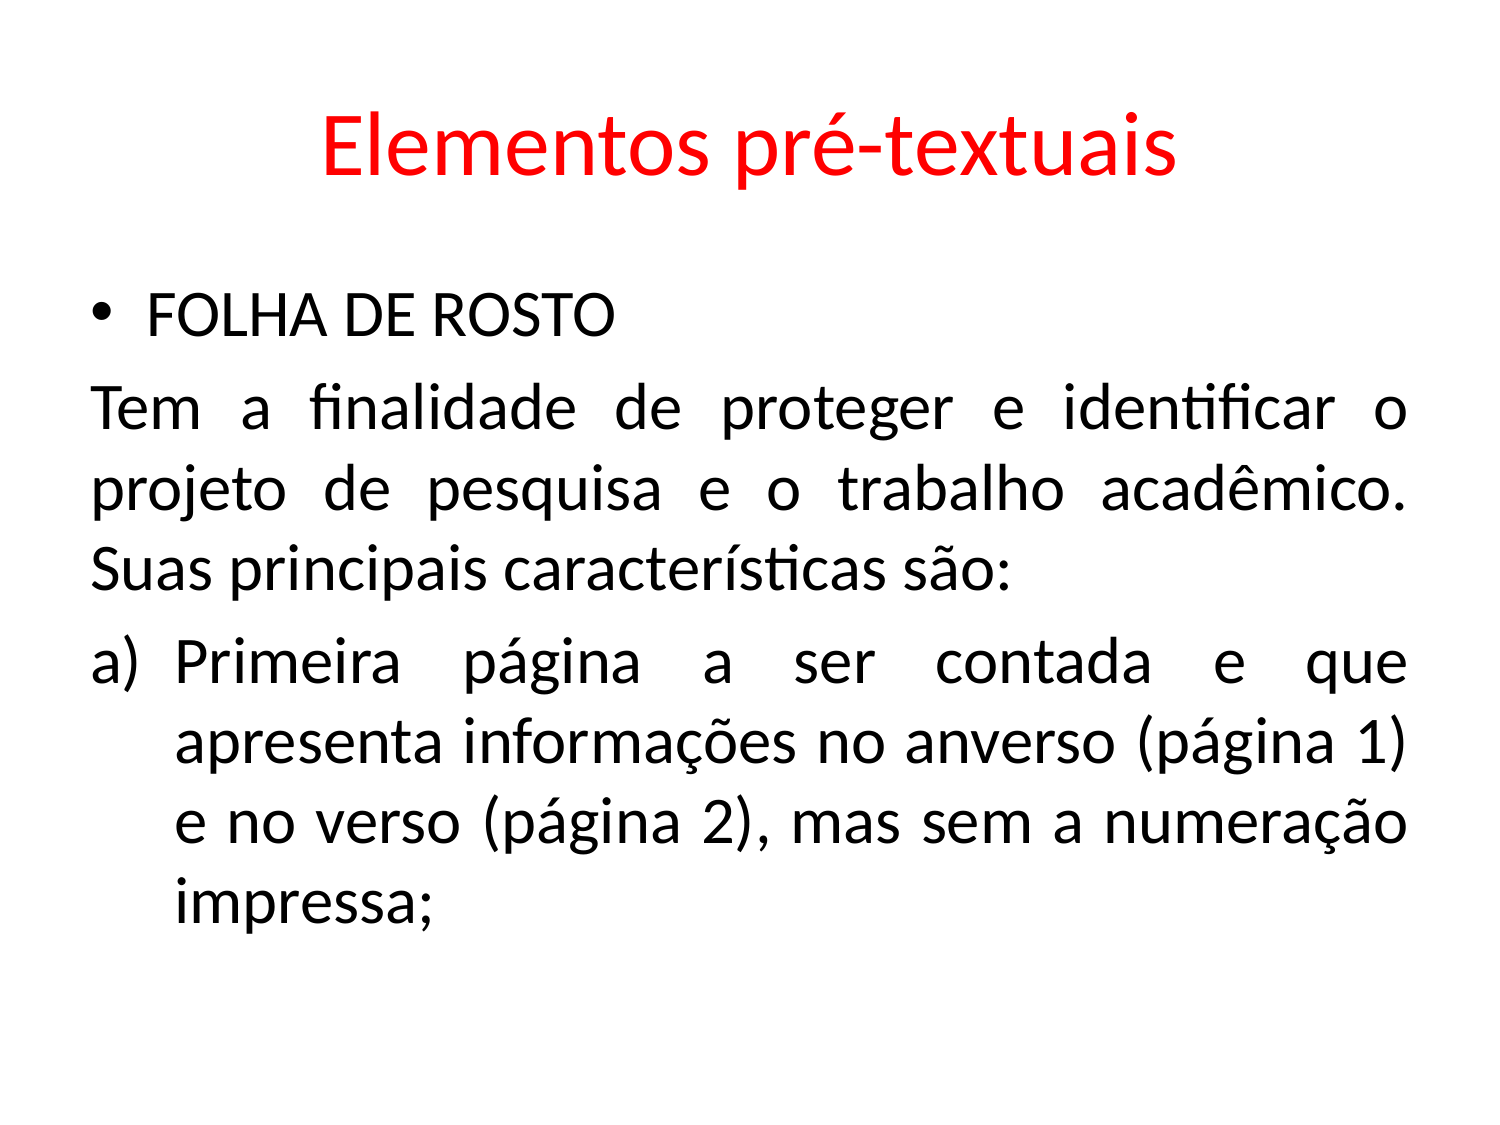

# Elementos pré-textuais
FOLHA DE ROSTO
Tem a finalidade de proteger e identificar o projeto de pesquisa e o trabalho acadêmico. Suas principais características são:
Primeira página a ser contada e que apresenta informações no anverso (página 1) e no verso (página 2), mas sem a numeração impressa;